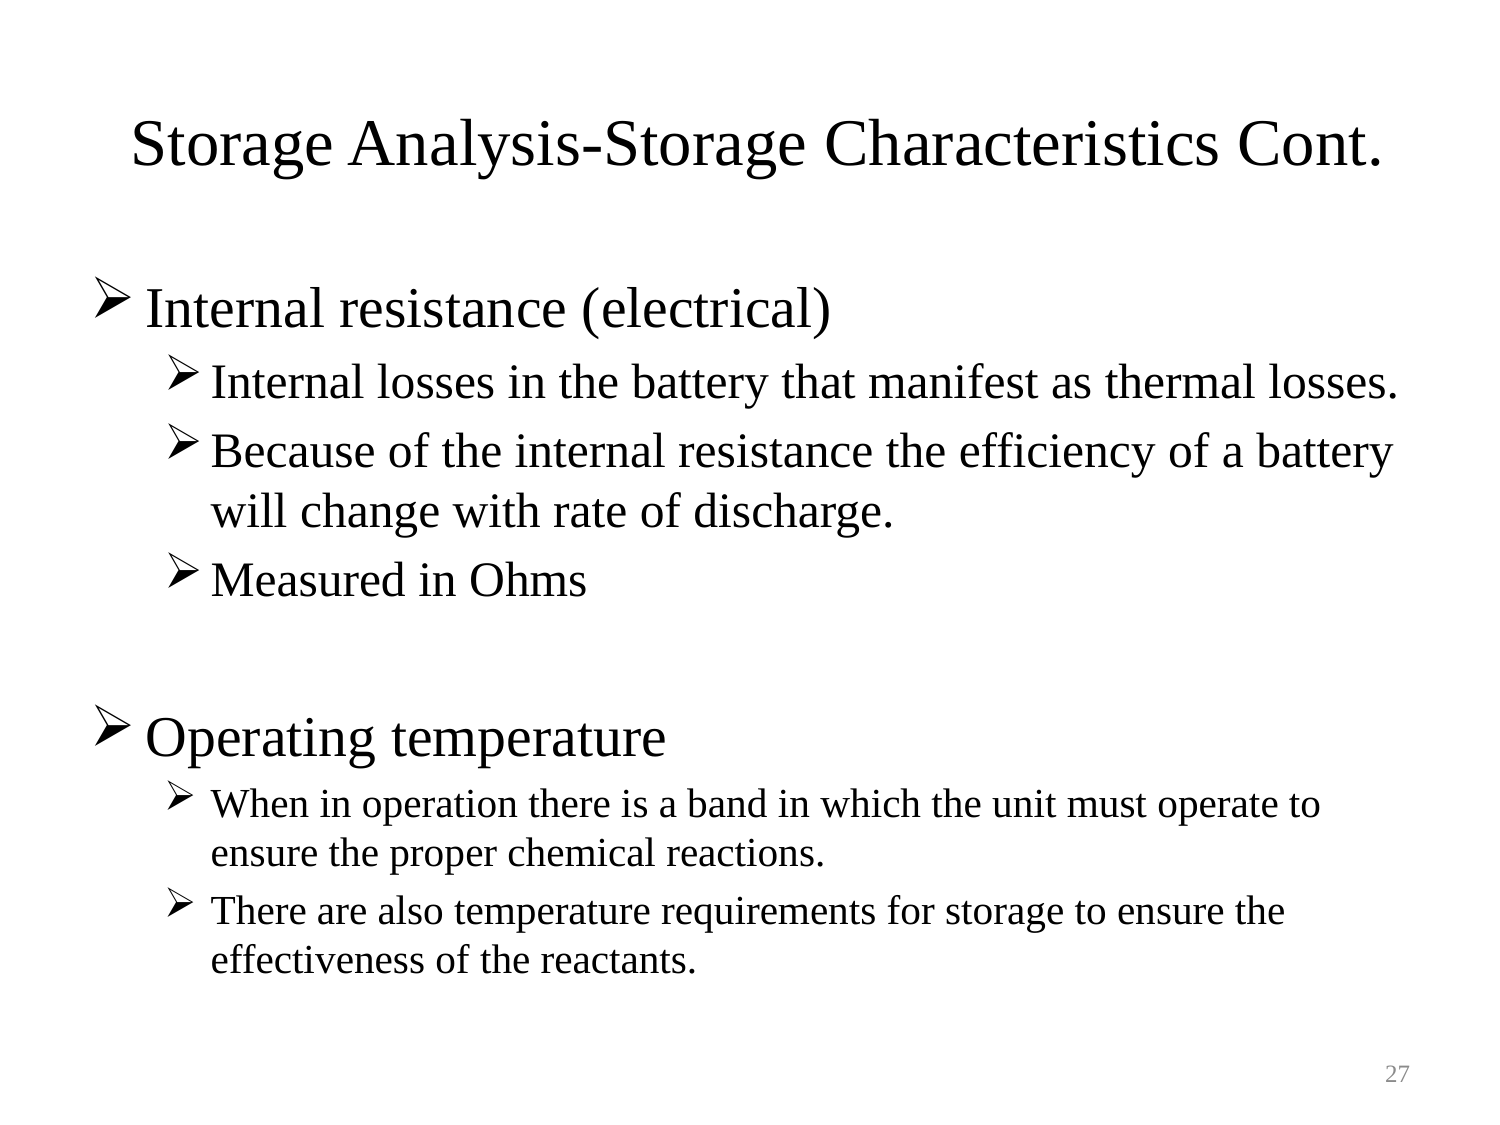

# Storage Analysis-Storage Characteristics Cont.
Internal resistance (electrical)
Internal losses in the battery that manifest as thermal losses.
Because of the internal resistance the efficiency of a battery will change with rate of discharge.
Measured in Ohms

Operating temperature
When in operation there is a band in which the unit must operate to ensure the proper chemical reactions.
There are also temperature requirements for storage to ensure the effectiveness of the reactants.
27